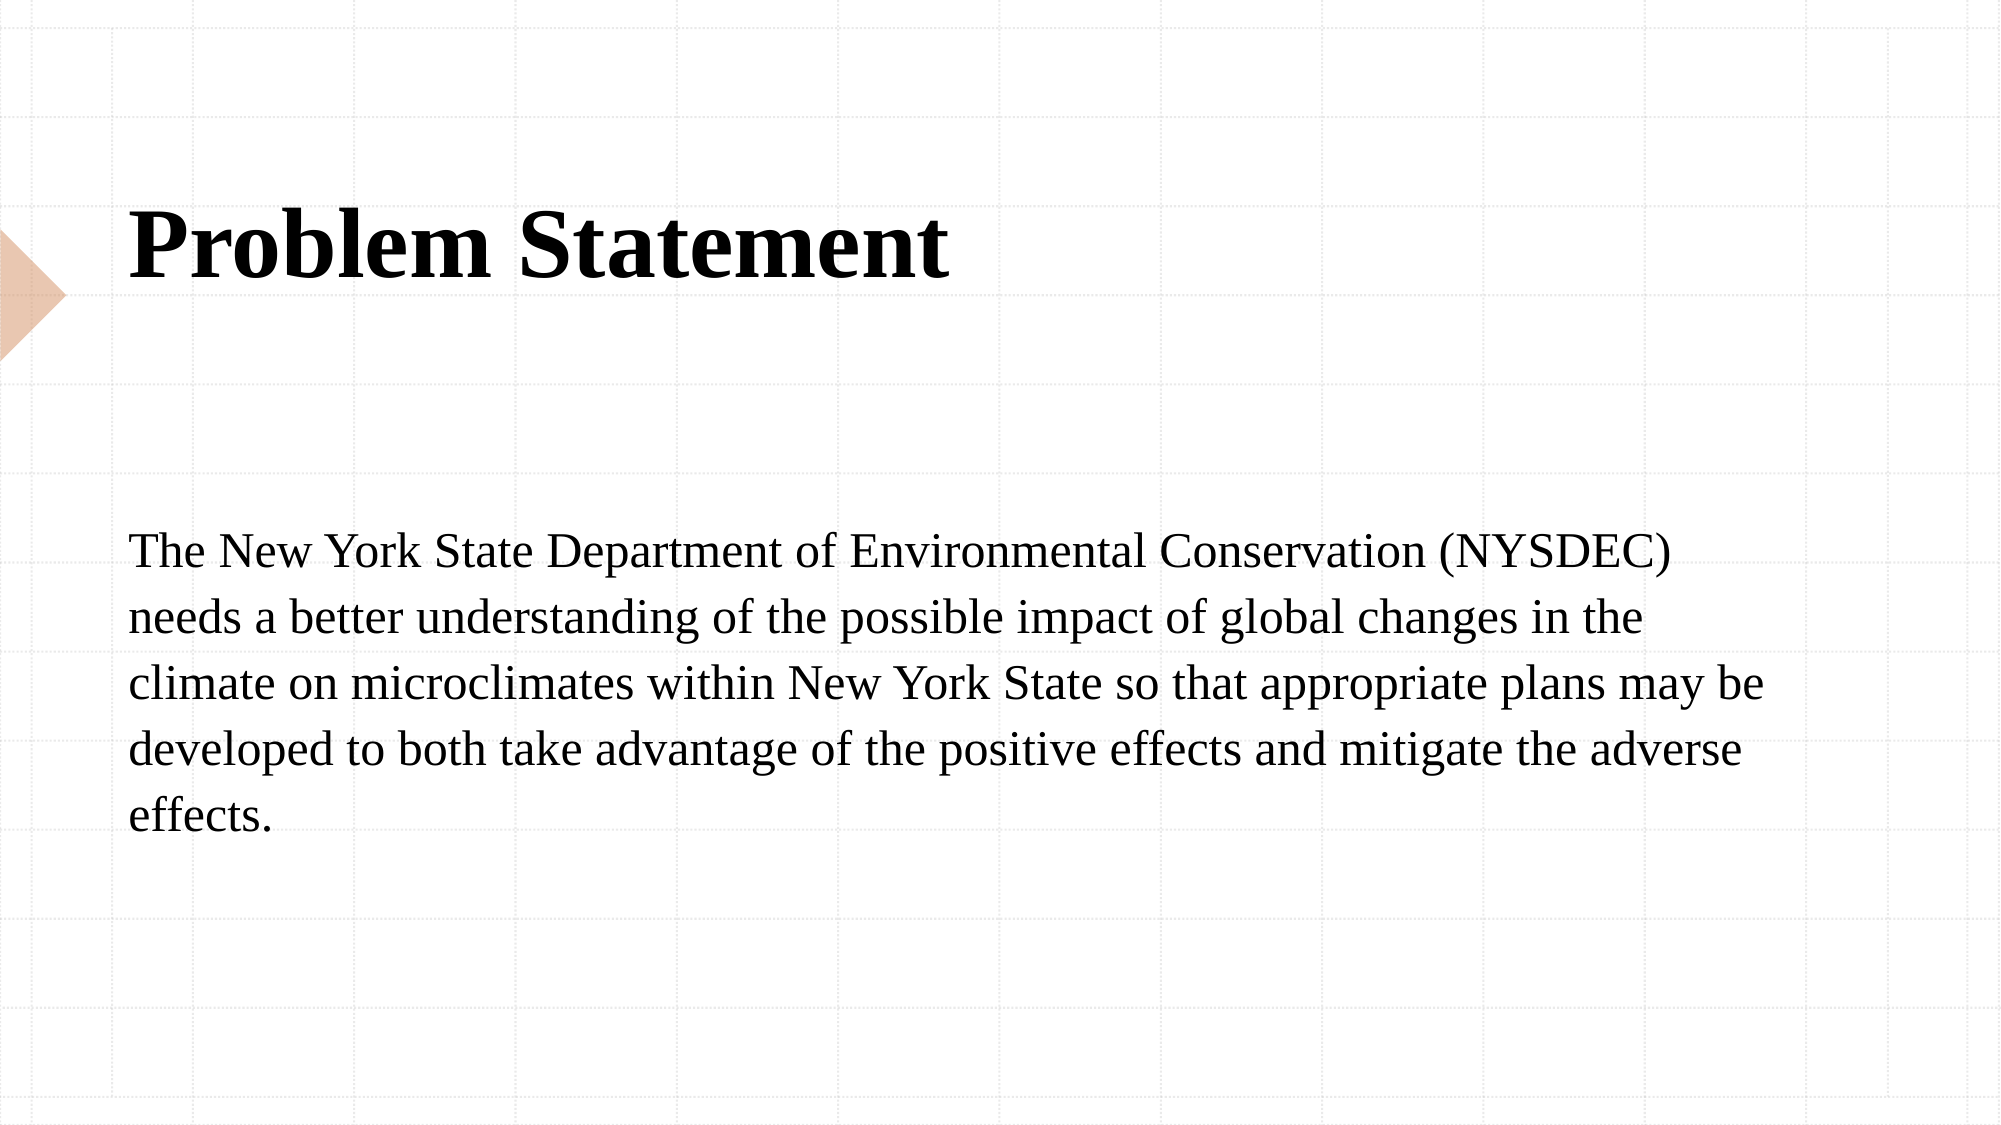

# Problem Statement
The New York State Department of Environmental Conservation (NYSDEC) needs a better understanding of the possible impact of global changes in the climate on microclimates within New York State so that appropriate plans may be developed to both take advantage of the positive effects and mitigate the adverse effects.